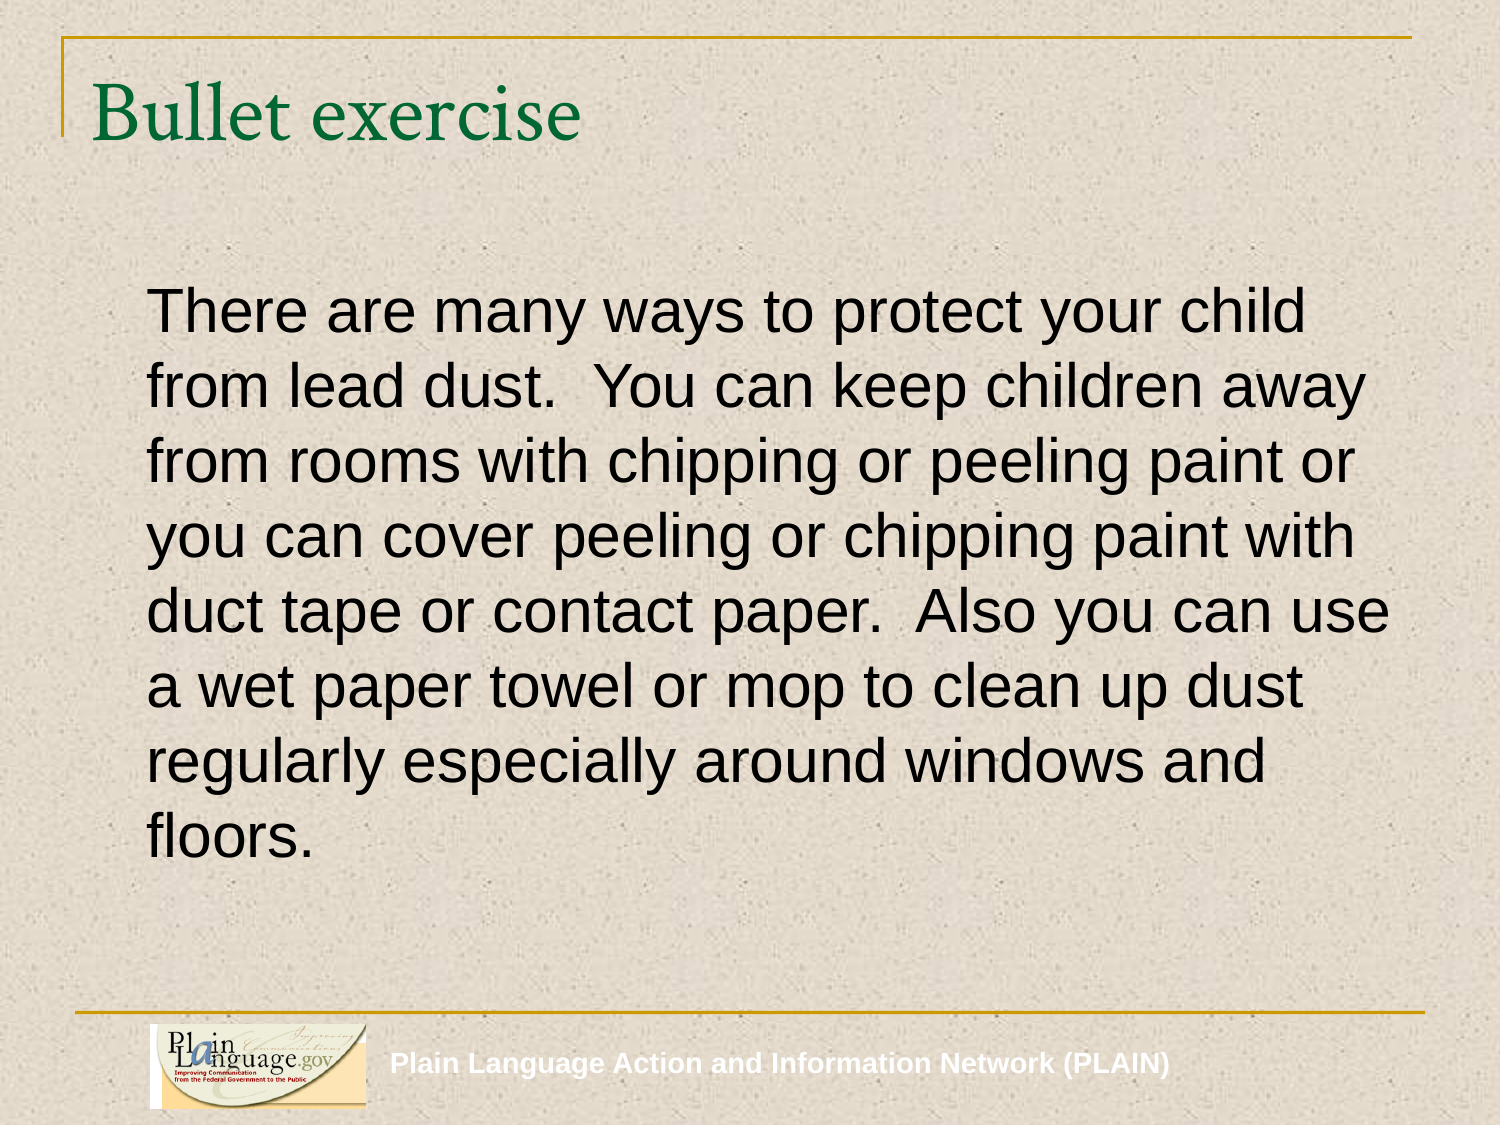

# Bullet exercise
	There are many ways to protect your child from lead dust.  You can keep children away from rooms with chipping or peeling paint or you can cover peeling or chipping paint with duct tape or contact paper.  Also you can use a wet paper towel or mop to clean up dust regularly especially around windows and floors.